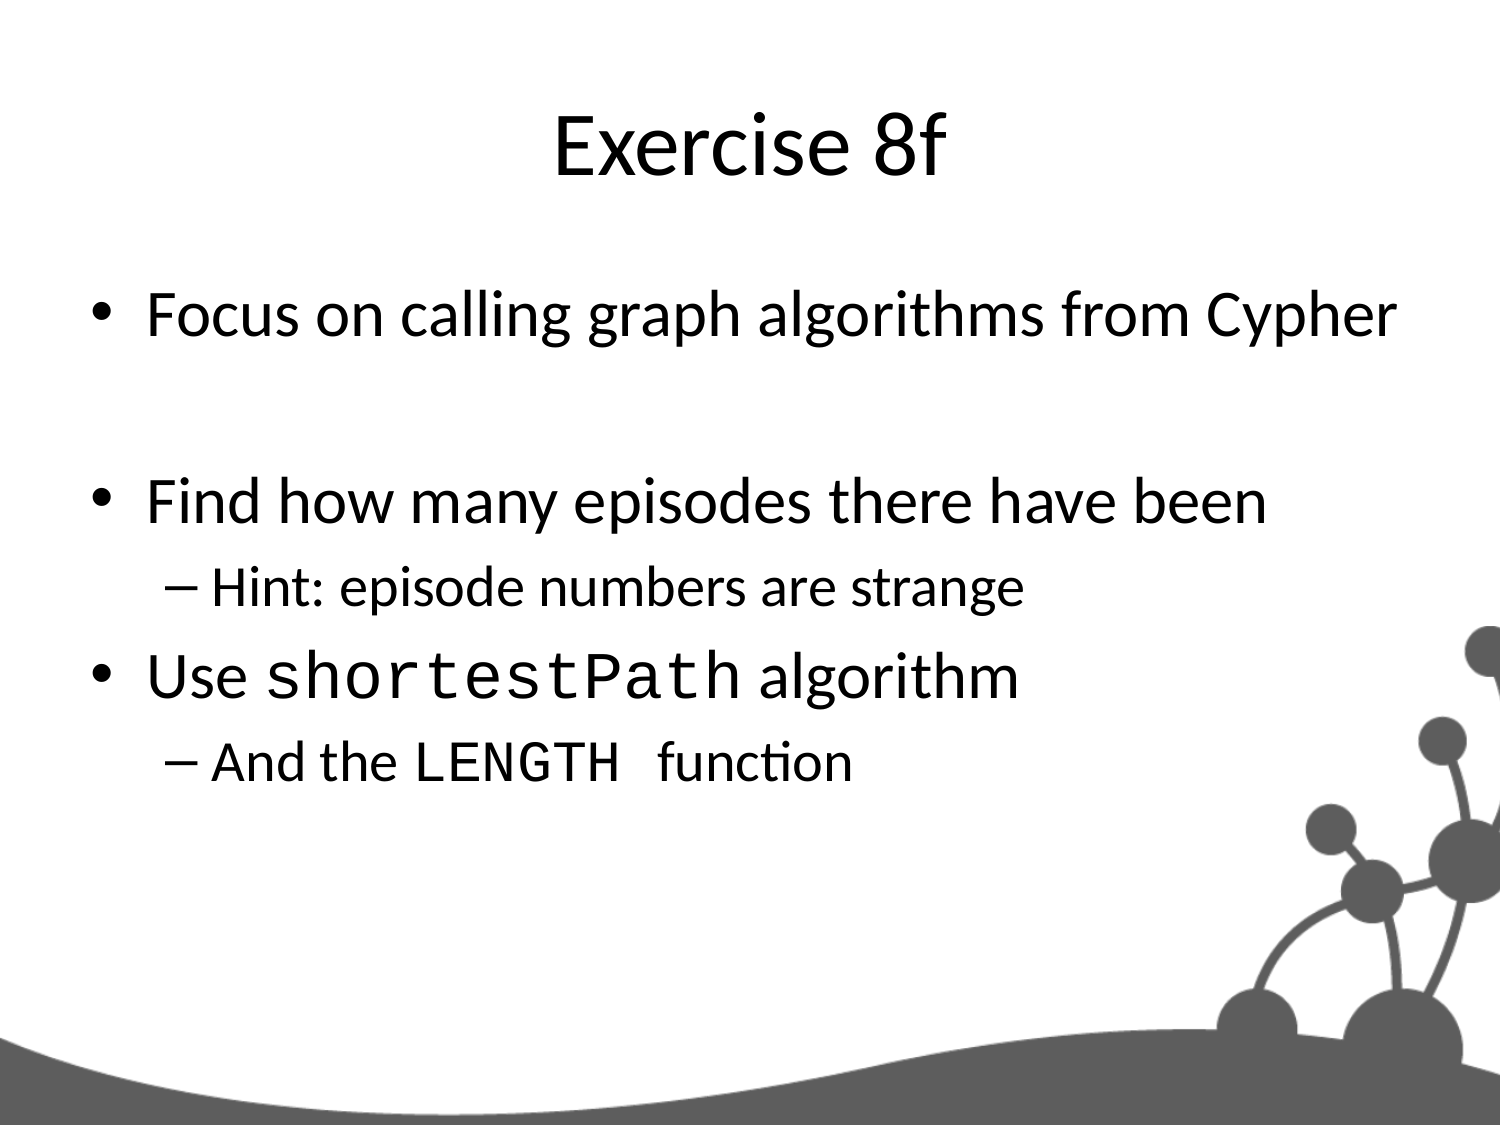

# Exercise 8f
Focus on calling graph algorithms from Cypher

Find how many episodes there have been
Hint: episode numbers are strange
Use shortestPath algorithm
And the LENGTH function